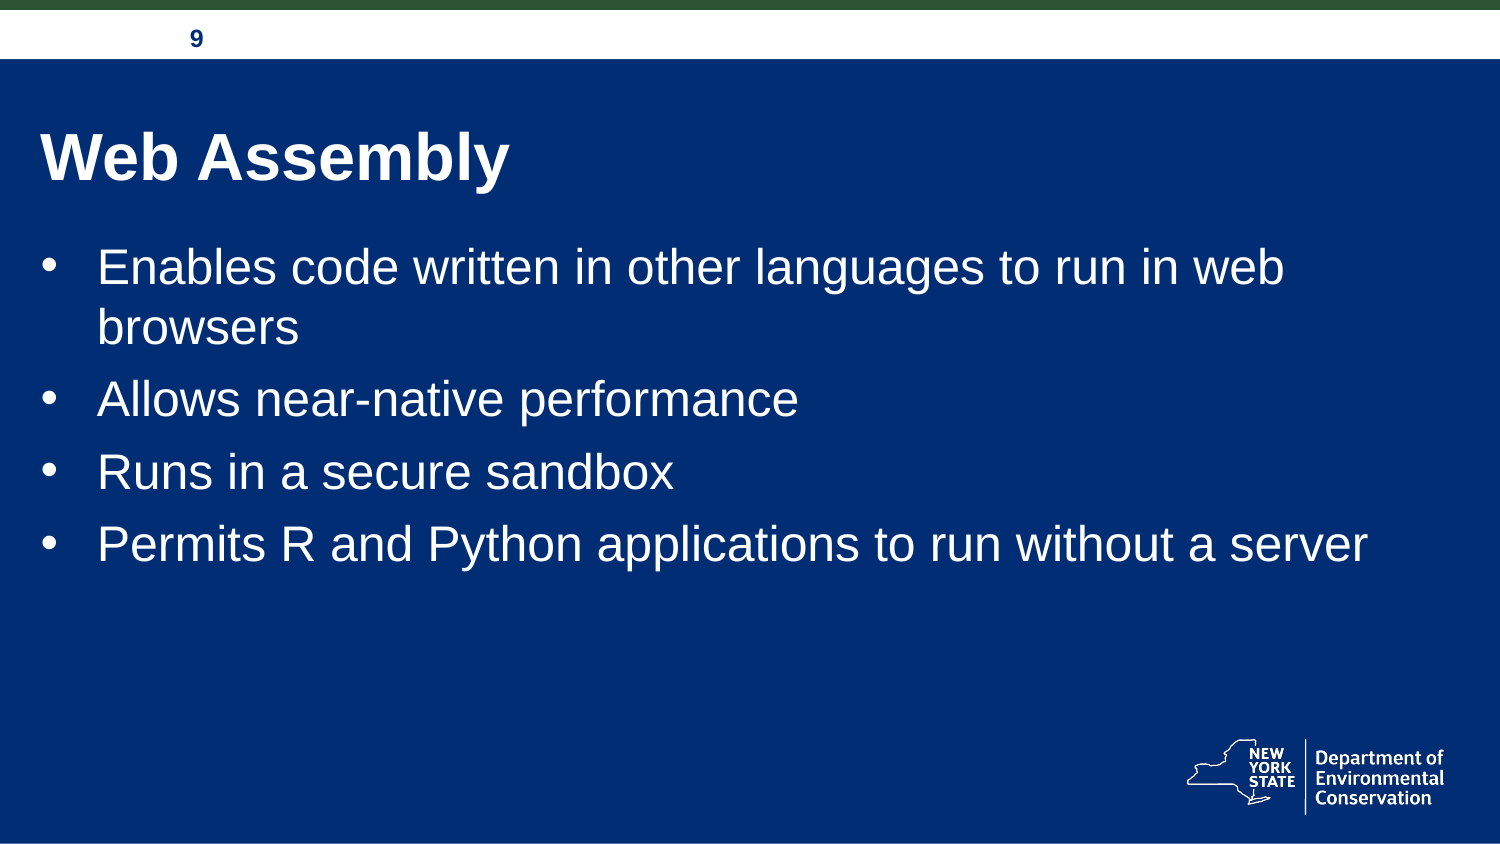

# Web Assembly
Enables code written in other languages to run in web browsers
Allows near-native performance
Runs in a secure sandbox
Permits R and Python applications to run without a server